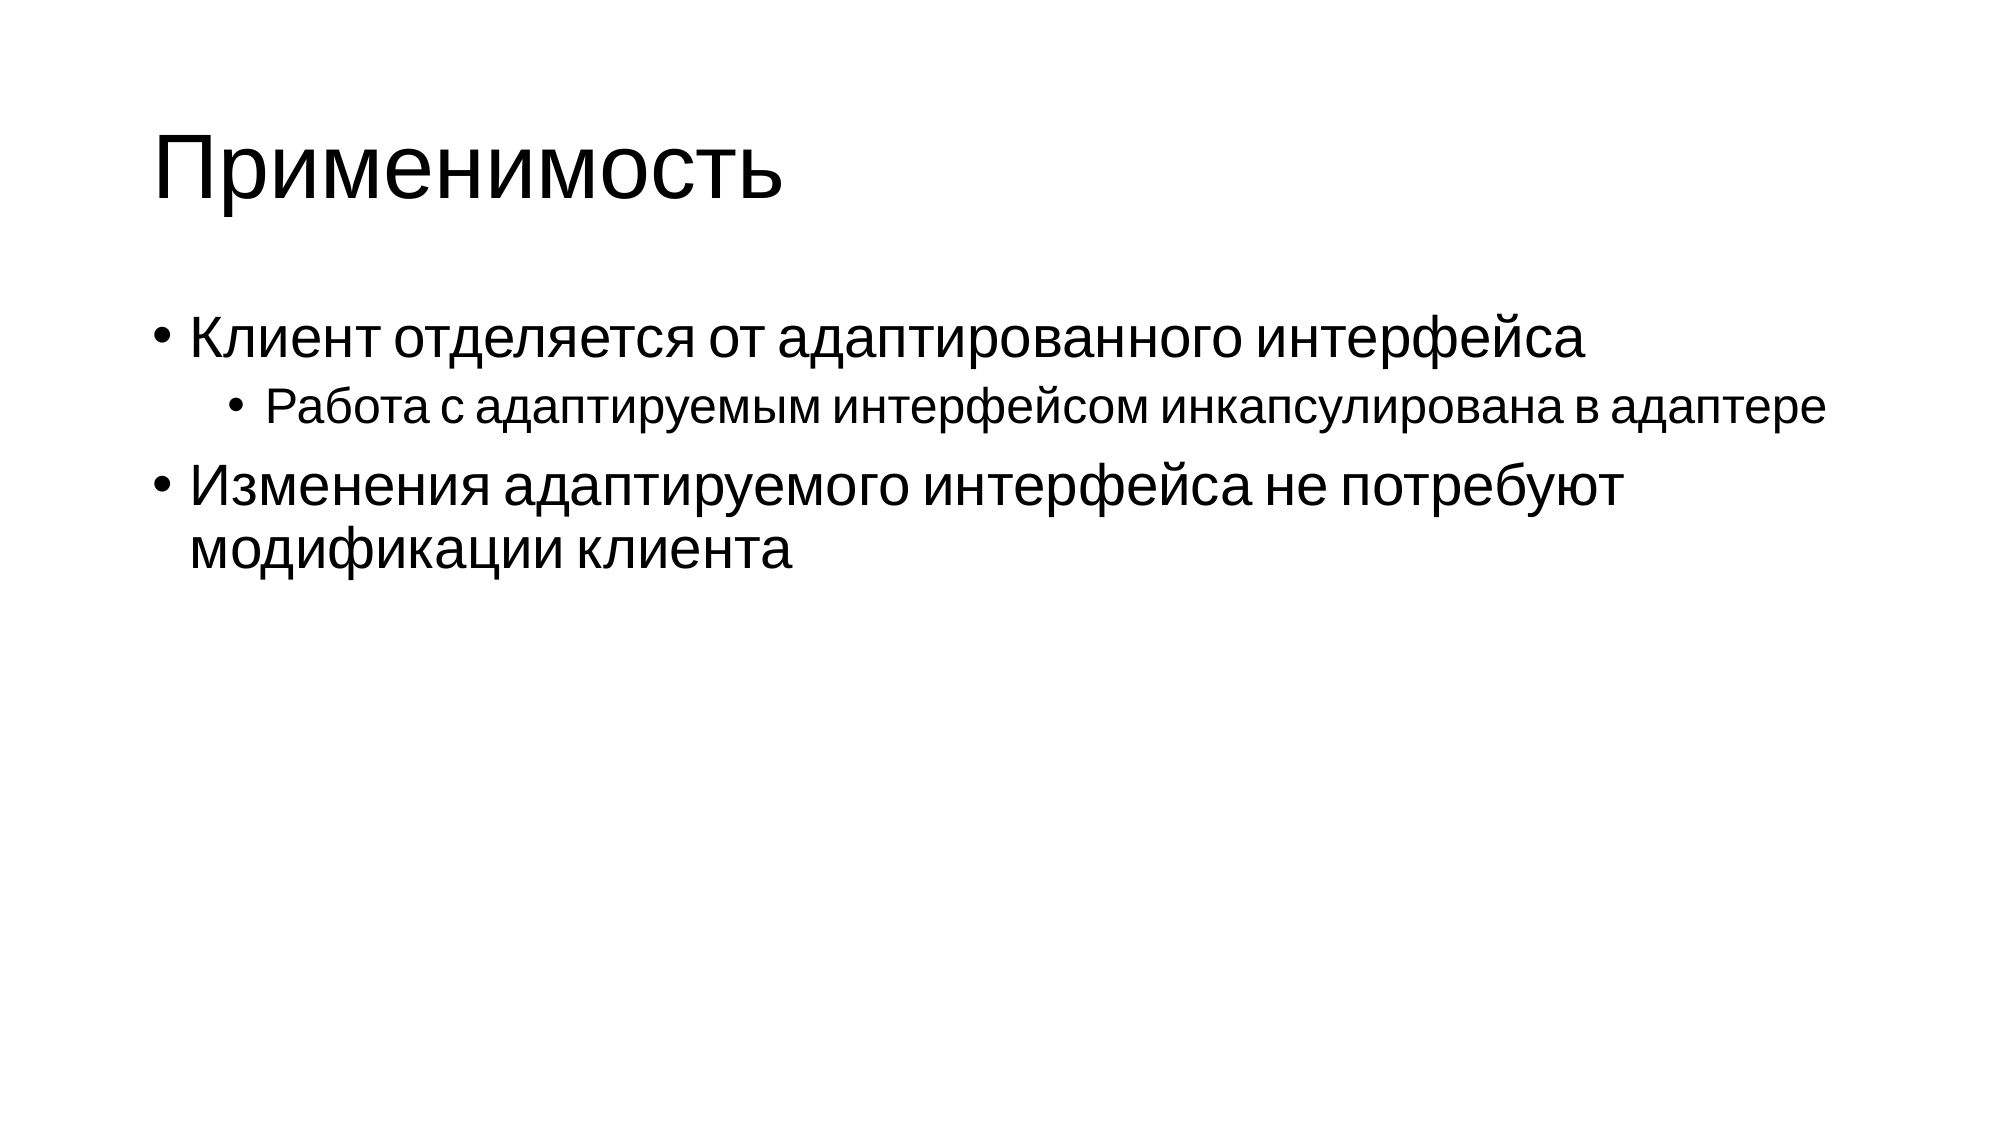

# Применимость
Клиент отделяется от адаптированного интерфейса
Работа с адаптируемым интерфейсом инкапсулирована в адаптере
Изменения адаптируемого интерфейса не потребуют модификации клиента